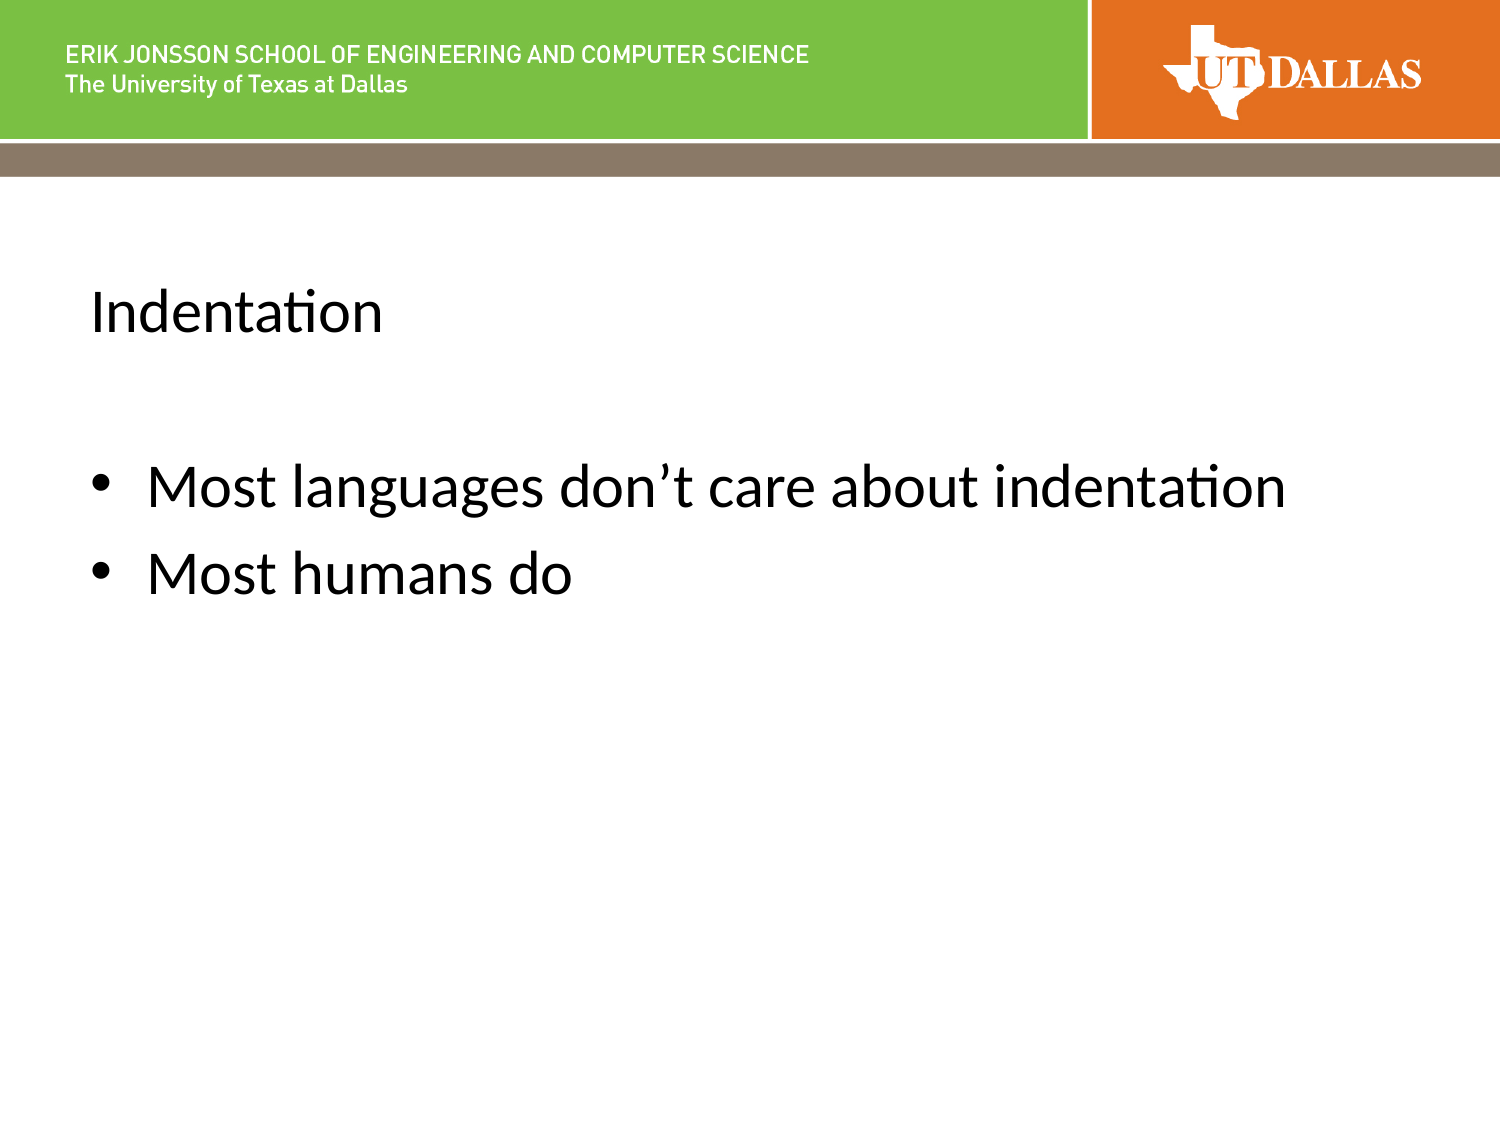

Indentation

Most languages don’t care about indentation
Most humans do